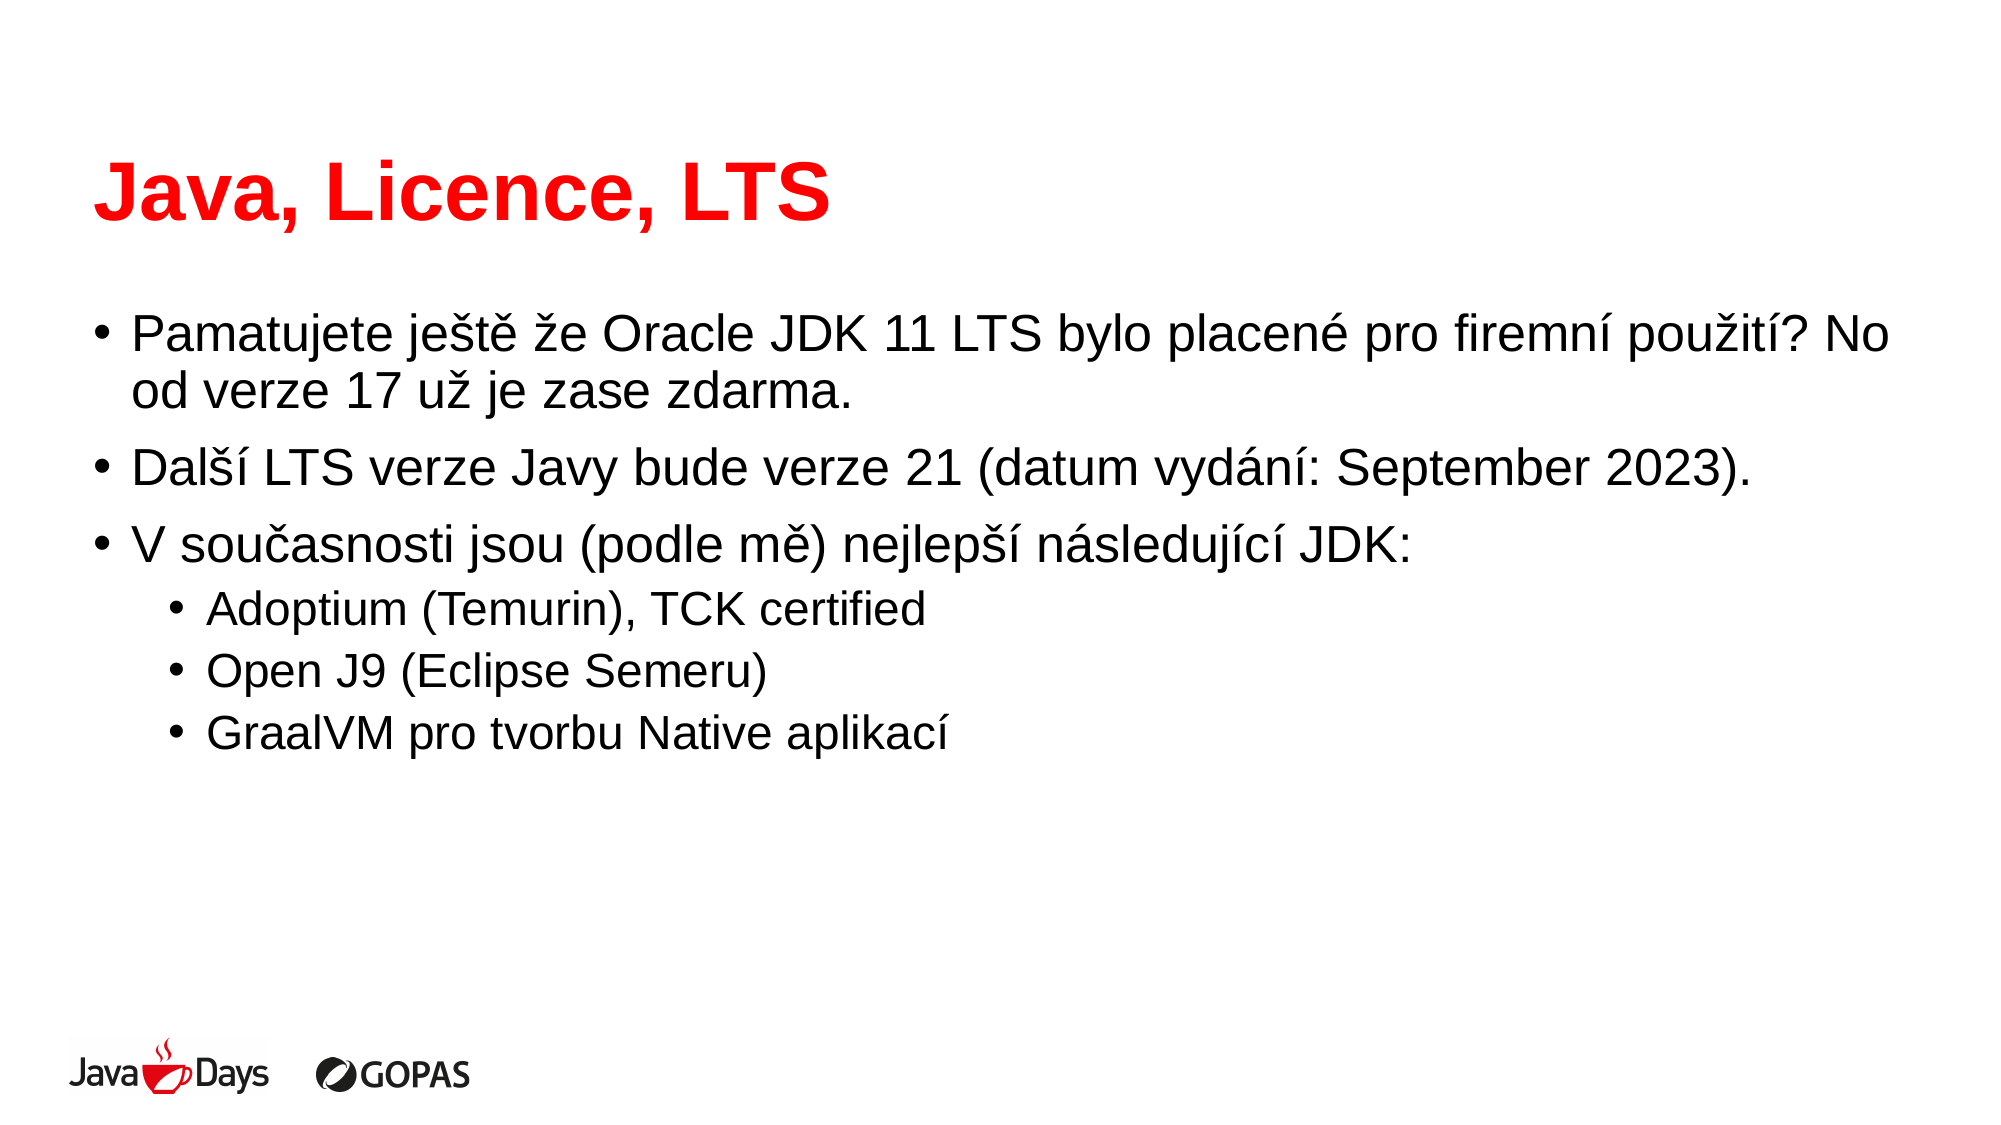

# Java, Licence, LTS
Pamatujete ještě že Oracle JDK 11 LTS bylo placené pro firemní použití? No od verze 17 už je zase zdarma.
Další LTS verze Javy bude verze 21 (datum vydání: September 2023).
V současnosti jsou (podle mě) nejlepší následující JDK:
Adoptium (Temurin), TCK certified
Open J9 (Eclipse Semeru)
GraalVM pro tvorbu Native aplikací